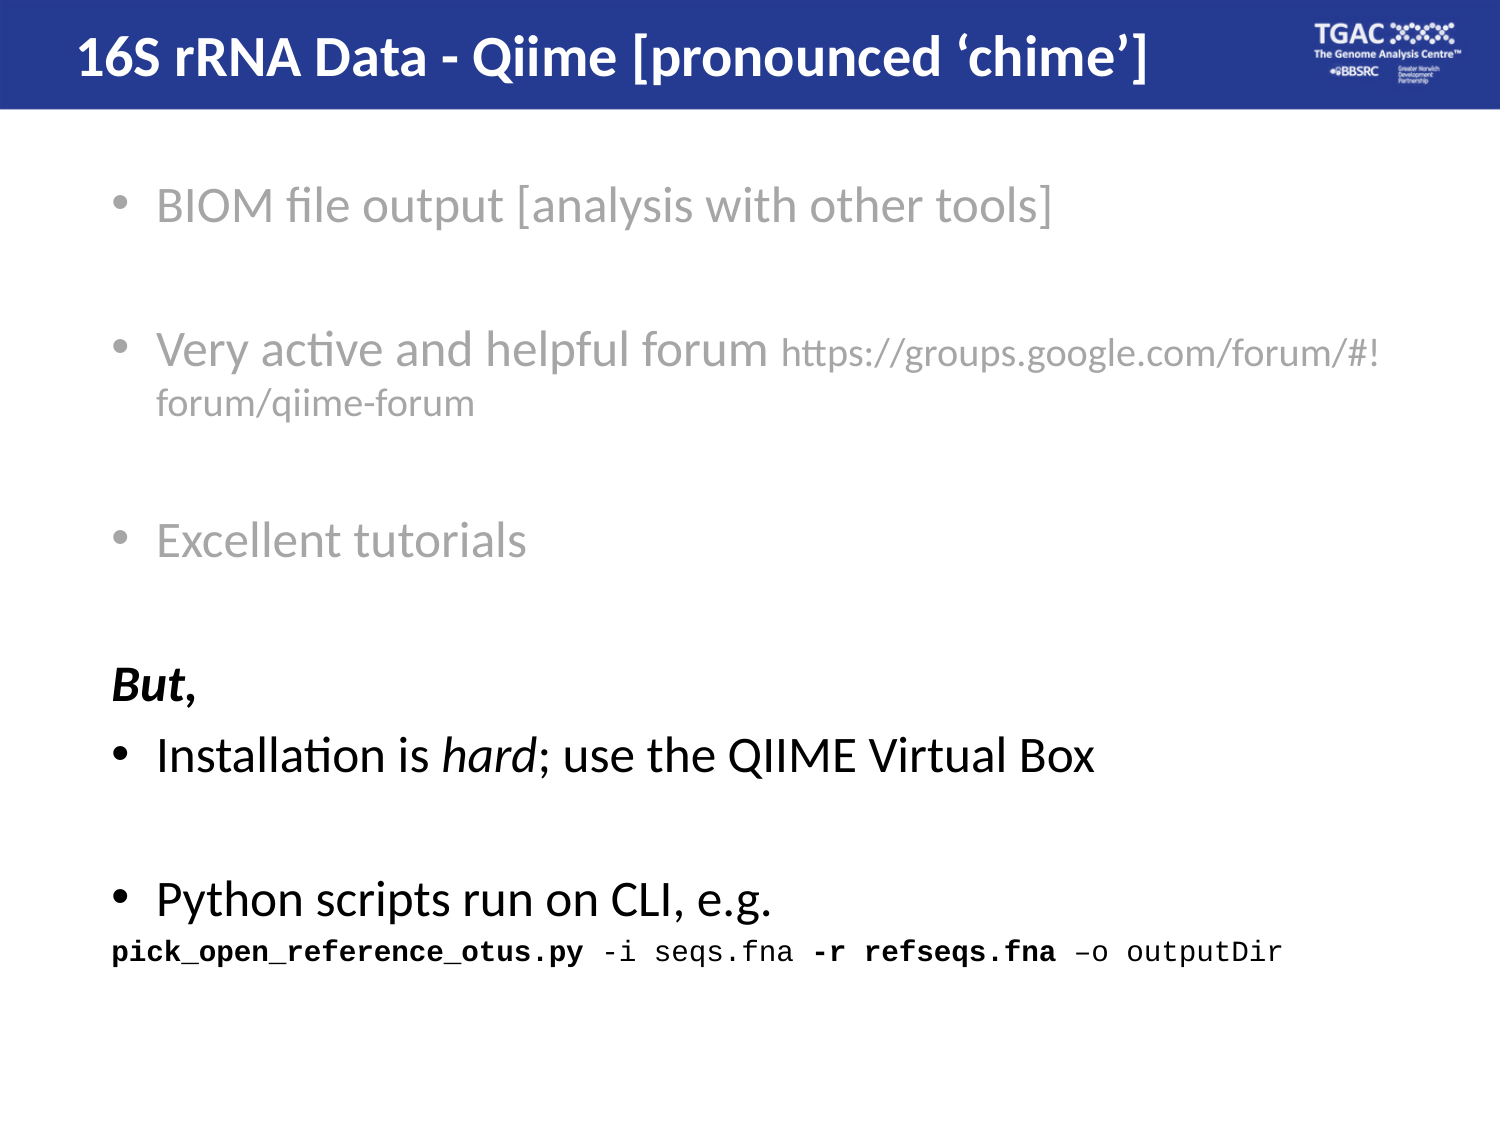

16S rRNA Data - Qiime [pronounced ‘chime’]

BIOM file output [analysis with other tools]

Very active and helpful forum https://groups.google.com/forum/#!forum/qiime-forum

Excellent tutorials

But,
Installation is hard; use the QIIME Virtual Box

Python scripts run on CLI, e.g.
pick_open_reference_otus.py -i seqs.fna -r refseqs.fna –o outputDir